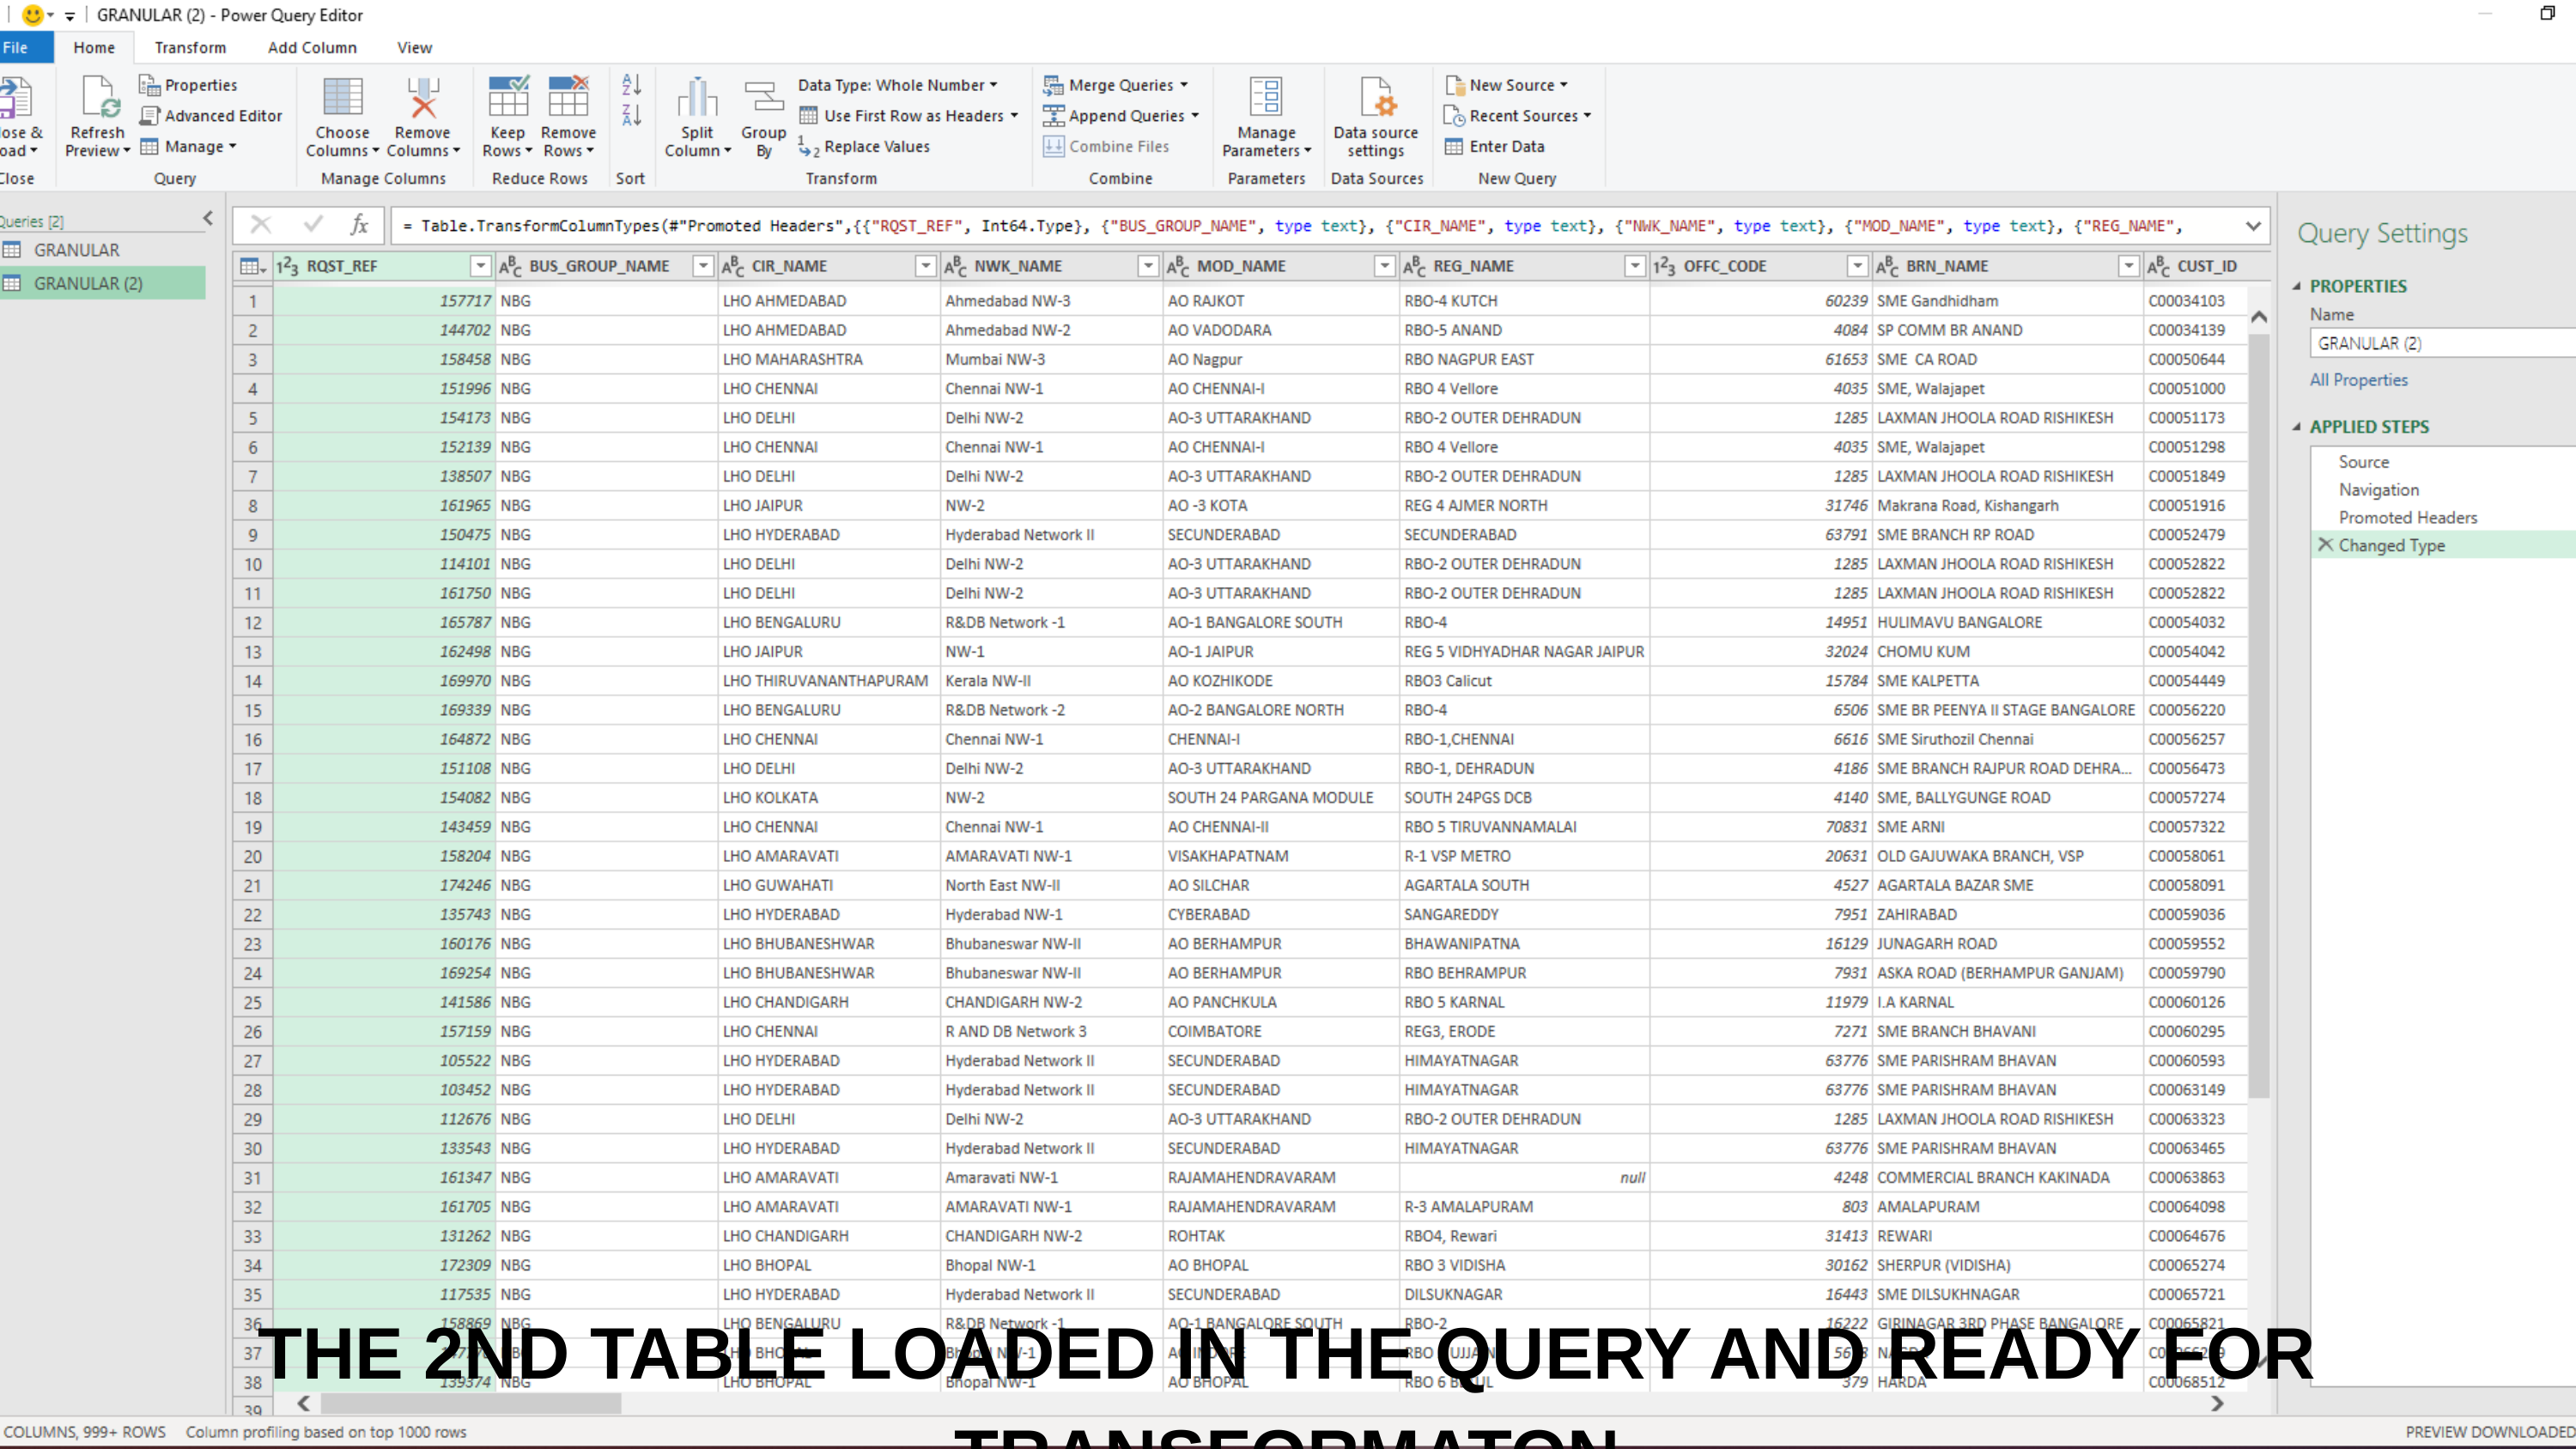

THE 2ND TABLE LOADED IN THE QUERY AND READY FOR TRANSFORMATON